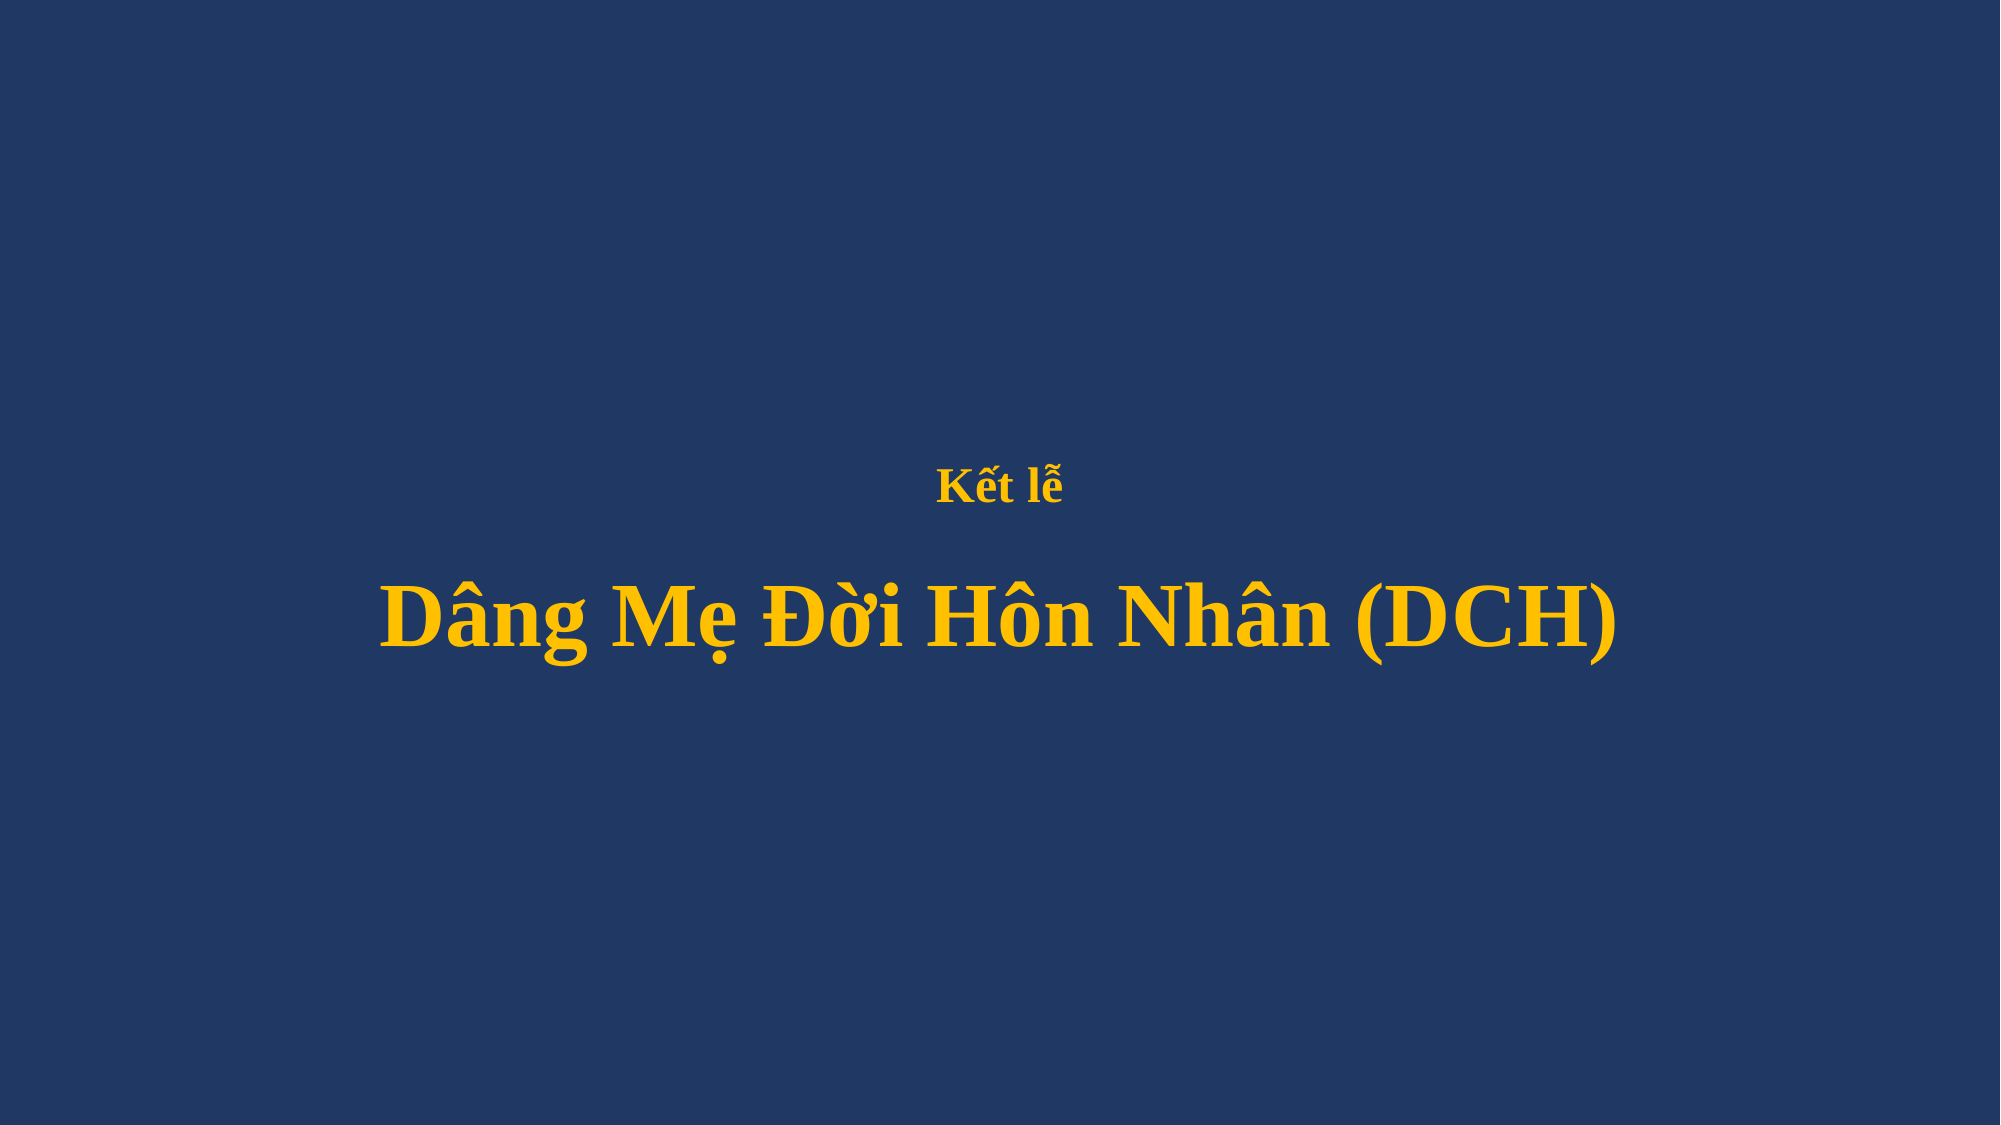

# Kết lễ Dâng Mẹ Đời Hôn Nhân (DCH)